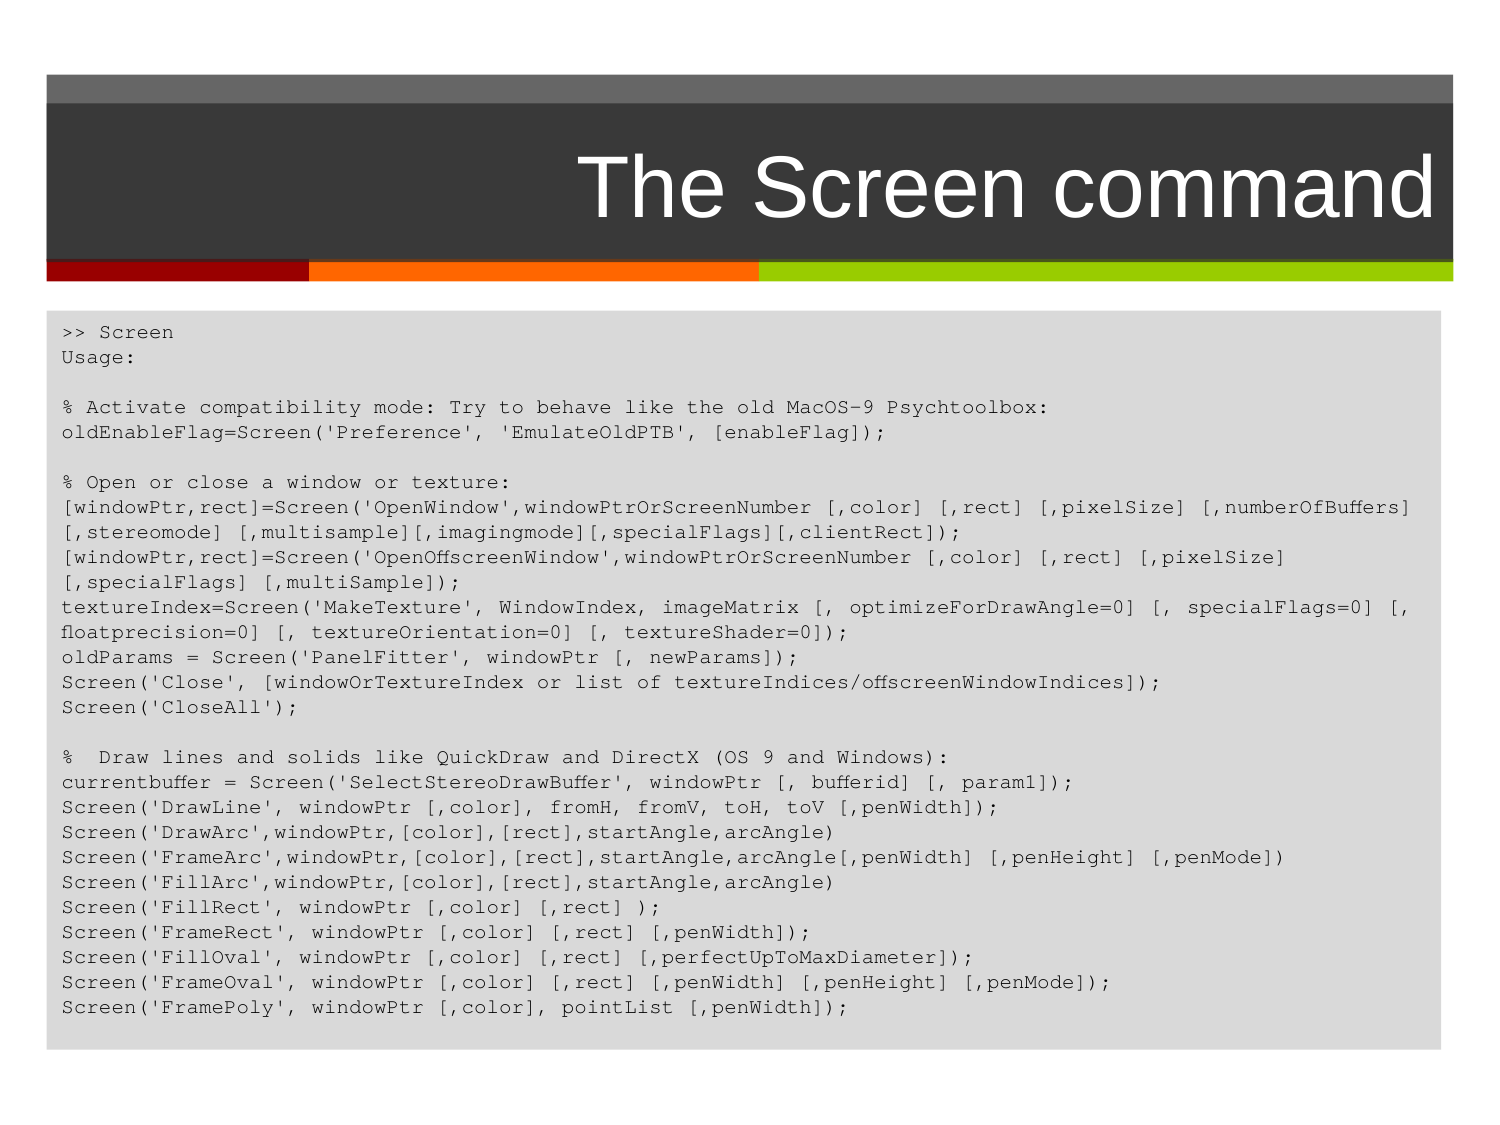

# The Screen command
>> Screen
Usage:

% Activate compatibility mode: Try to behave like the old MacOS-9 Psychtoolbox:
oldEnableFlag=Screen('Preference', 'EmulateOldPTB', [enableFlag]);

% Open or close a window or texture:
[windowPtr,rect]=Screen('OpenWindow',windowPtrOrScreenNumber [,color] [,rect] [,pixelSize] [,numberOfBuffers] [,stereomode] [,multisample][,imagingmode][,specialFlags][,clientRect]);
[windowPtr,rect]=Screen('OpenOffscreenWindow',windowPtrOrScreenNumber [,color] [,rect] [,pixelSize] [,specialFlags] [,multiSample]);
textureIndex=Screen('MakeTexture', WindowIndex, imageMatrix [, optimizeForDrawAngle=0] [, specialFlags=0] [, floatprecision=0] [, textureOrientation=0] [, textureShader=0]);
oldParams = Screen('PanelFitter', windowPtr [, newParams]);
Screen('Close', [windowOrTextureIndex or list of textureIndices/offscreenWindowIndices]);
Screen('CloseAll');

%  Draw lines and solids like QuickDraw and DirectX (OS 9 and Windows):
currentbuffer = Screen('SelectStereoDrawBuffer', windowPtr [, bufferid] [, param1]);
Screen('DrawLine', windowPtr [,color], fromH, fromV, toH, toV [,penWidth]);
Screen('DrawArc',windowPtr,[color],[rect],startAngle,arcAngle)
Screen('FrameArc',windowPtr,[color],[rect],startAngle,arcAngle[,penWidth] [,penHeight] [,penMode])
Screen('FillArc',windowPtr,[color],[rect],startAngle,arcAngle)
Screen('FillRect', windowPtr [,color] [,rect] );
Screen('FrameRect', windowPtr [,color] [,rect] [,penWidth]);
Screen('FillOval', windowPtr [,color] [,rect] [,perfectUpToMaxDiameter]);
Screen('FrameOval', windowPtr [,color] [,rect] [,penWidth] [,penHeight] [,penMode]);
Screen('FramePoly', windowPtr [,color], pointList [,penWidth]);